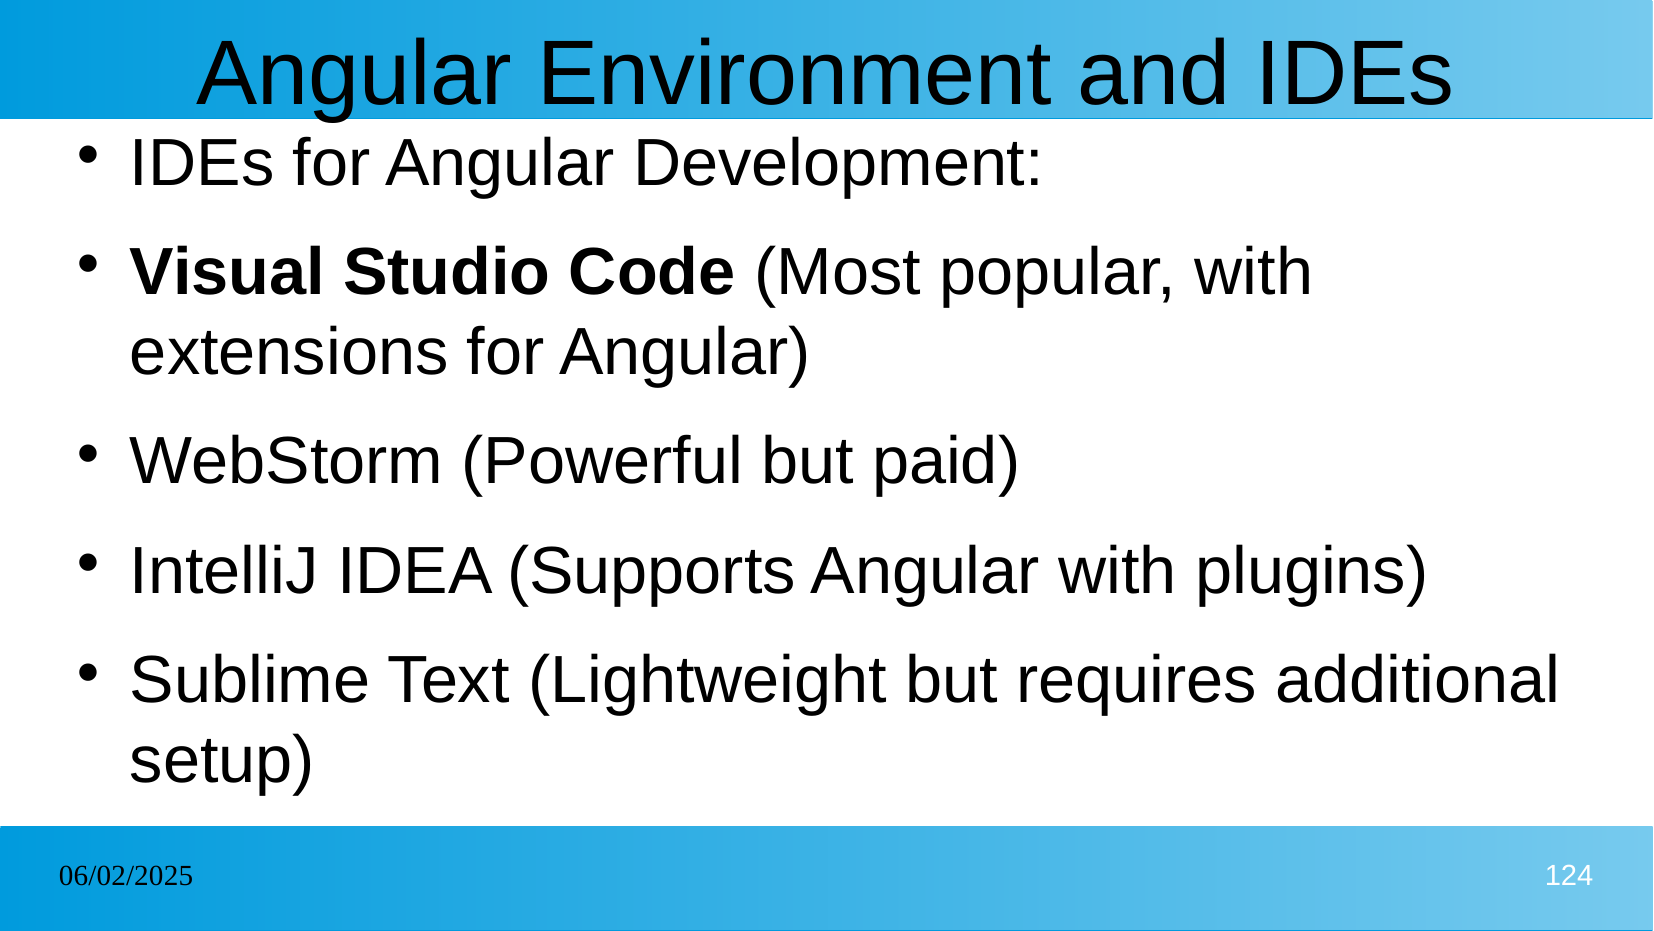

# Angular Environment and IDEs
IDEs for Angular Development:
Visual Studio Code (Most popular, with extensions for Angular)
WebStorm (Powerful but paid)
IntelliJ IDEA (Supports Angular with plugins)
Sublime Text (Lightweight but requires additional setup)
06/02/2025
124